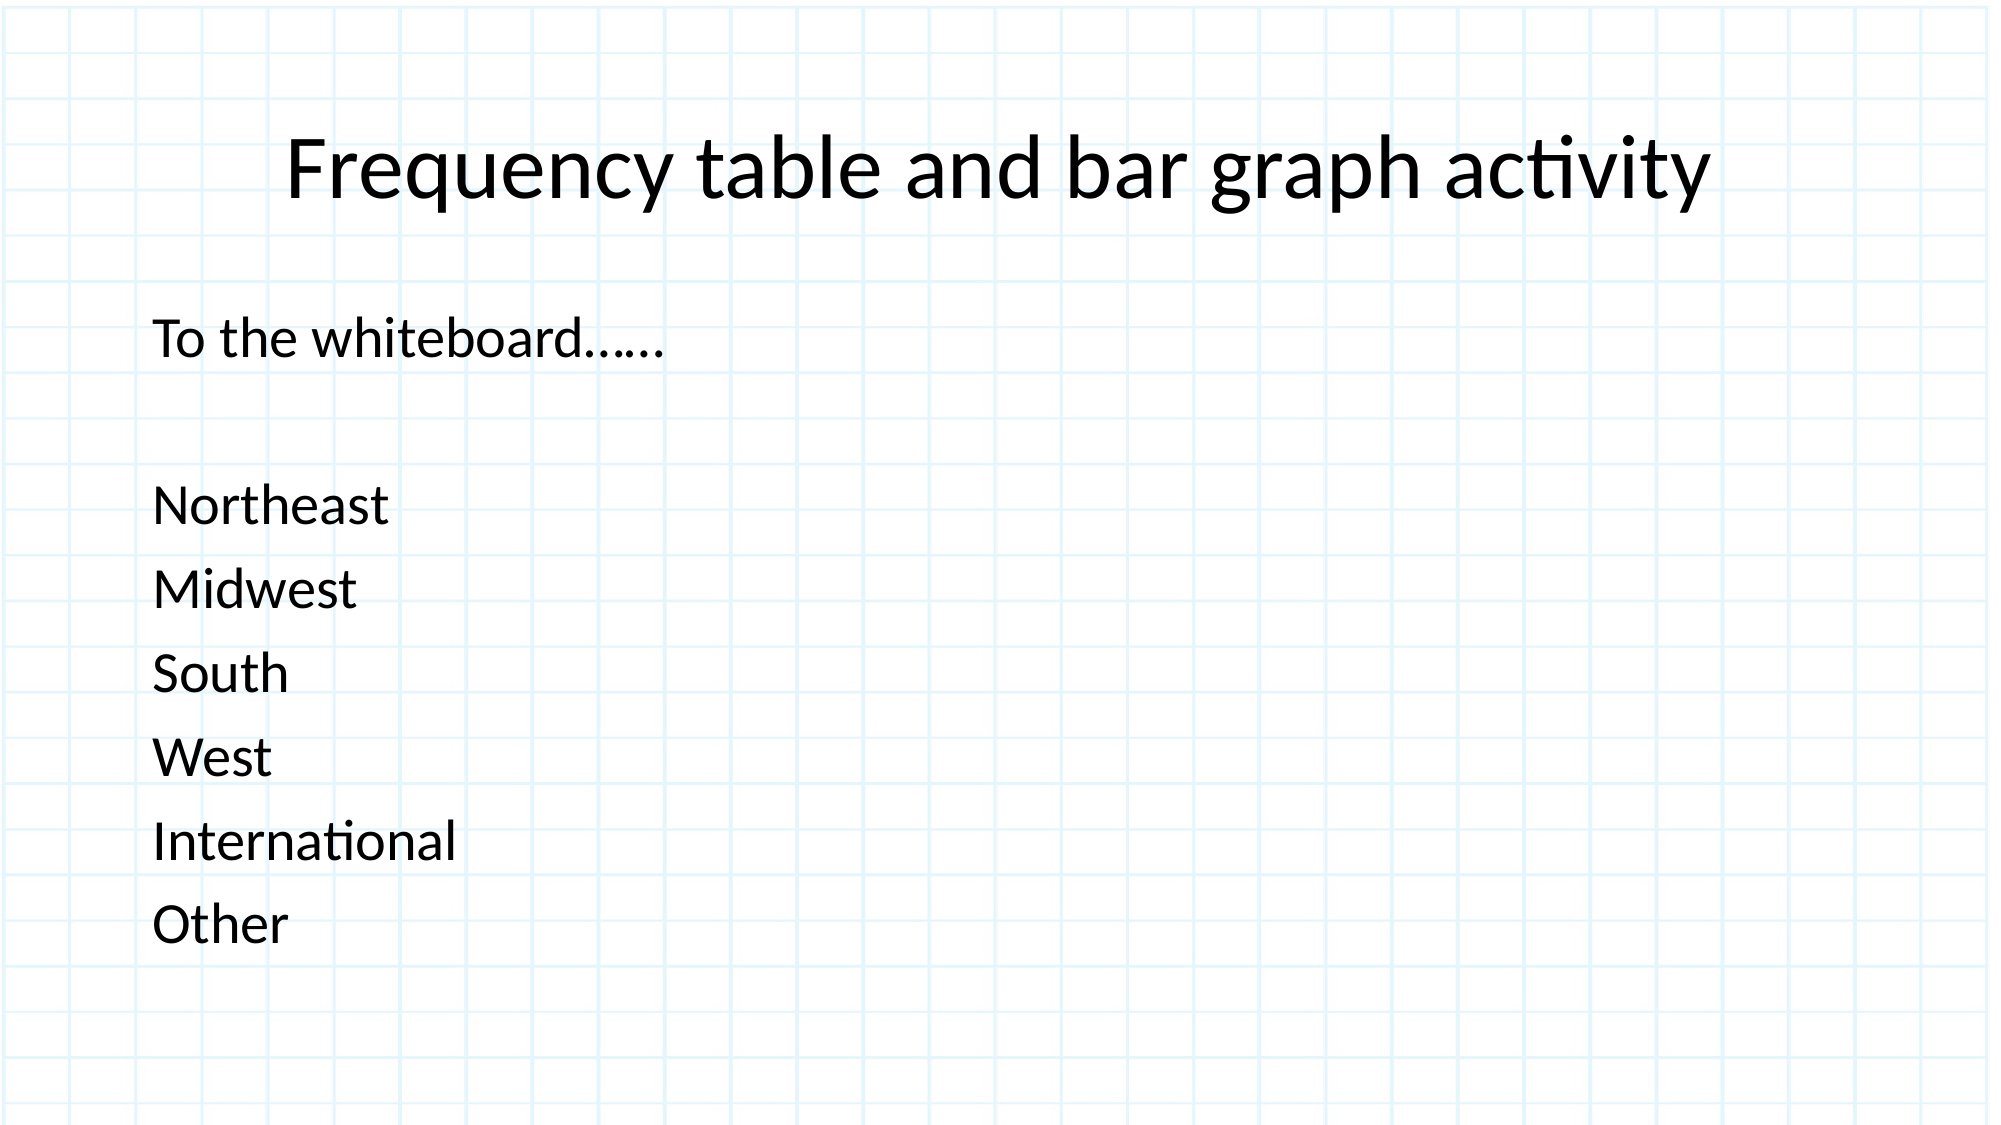

# Frequency table and bar graph activity
To the whiteboard……

Northeast
Midwest
South
West
International
Other